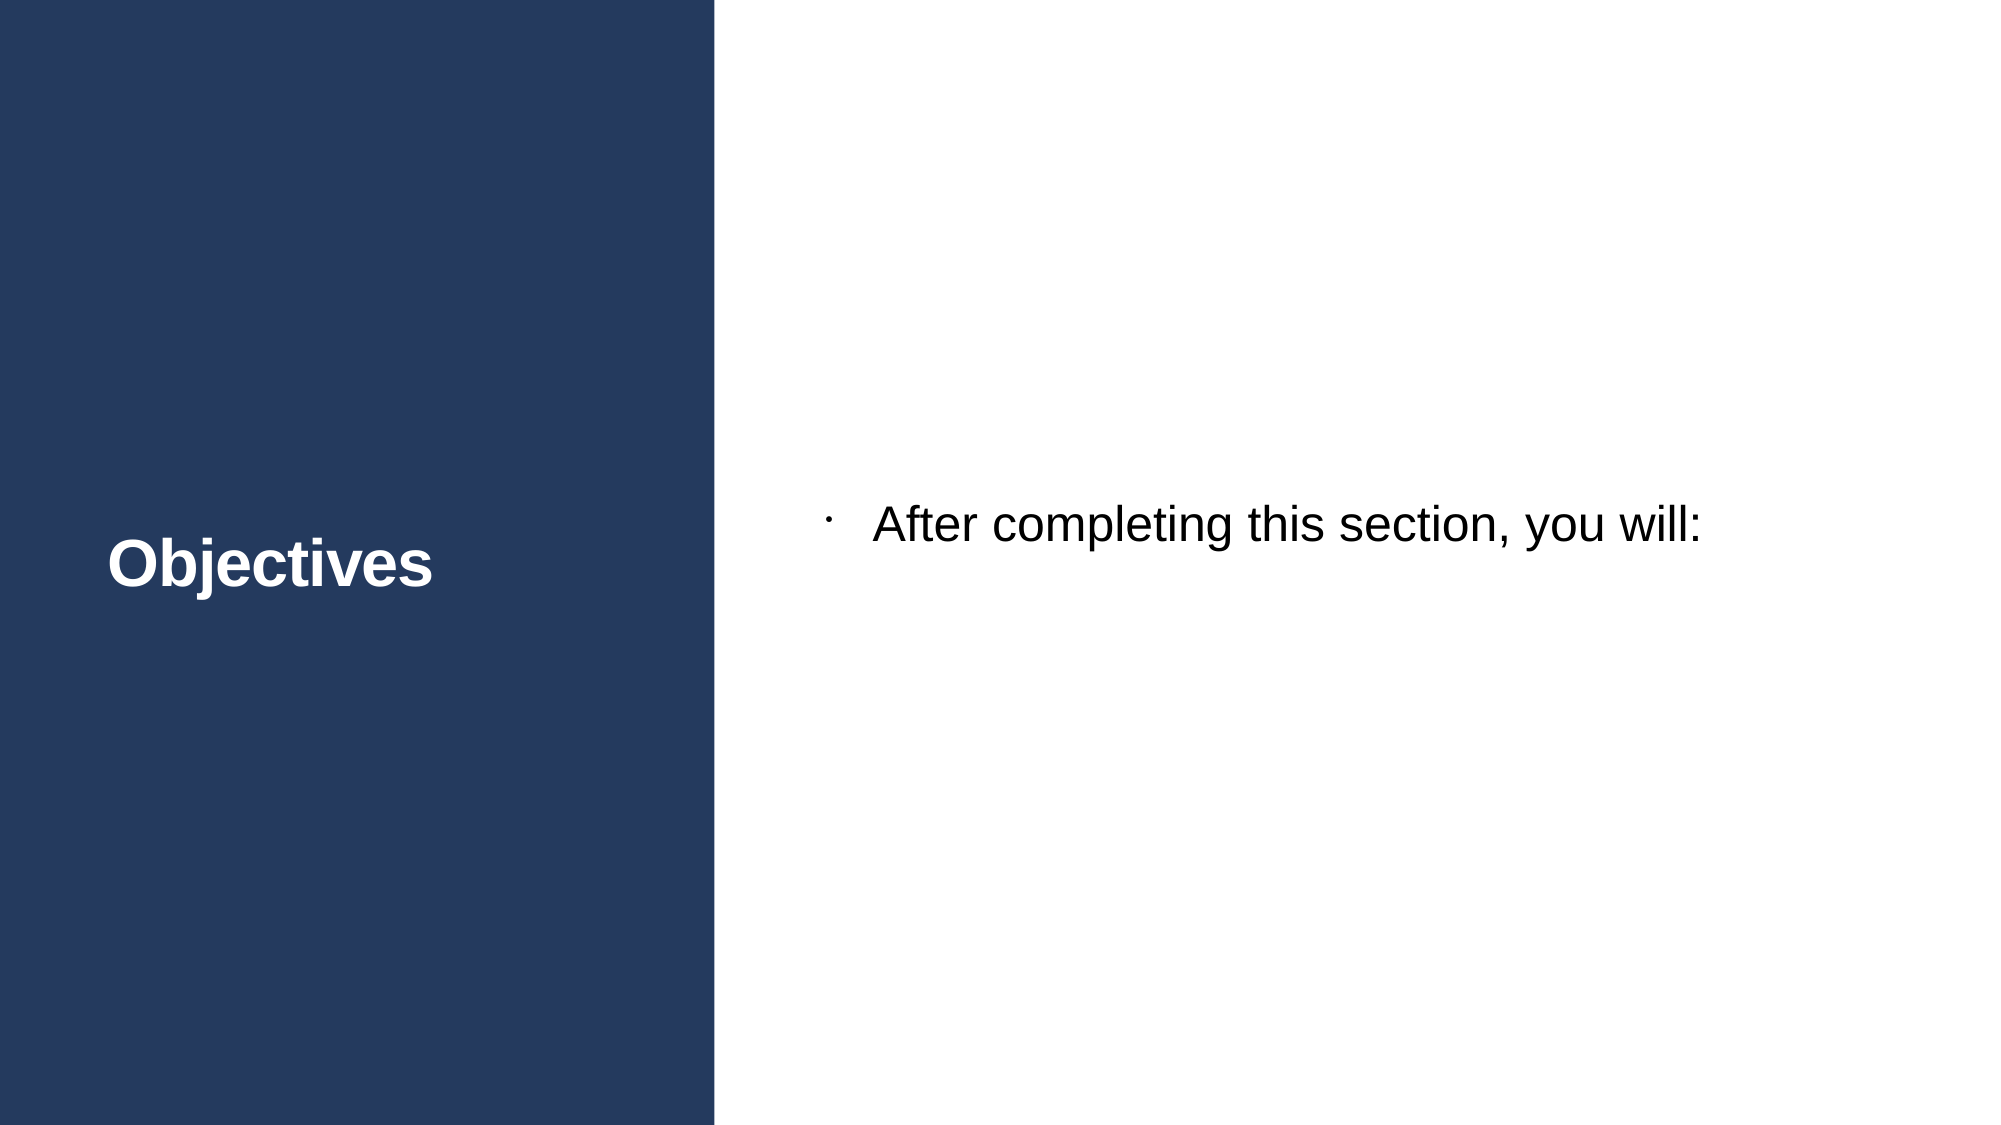

# Objectives
After completing this section, you will: